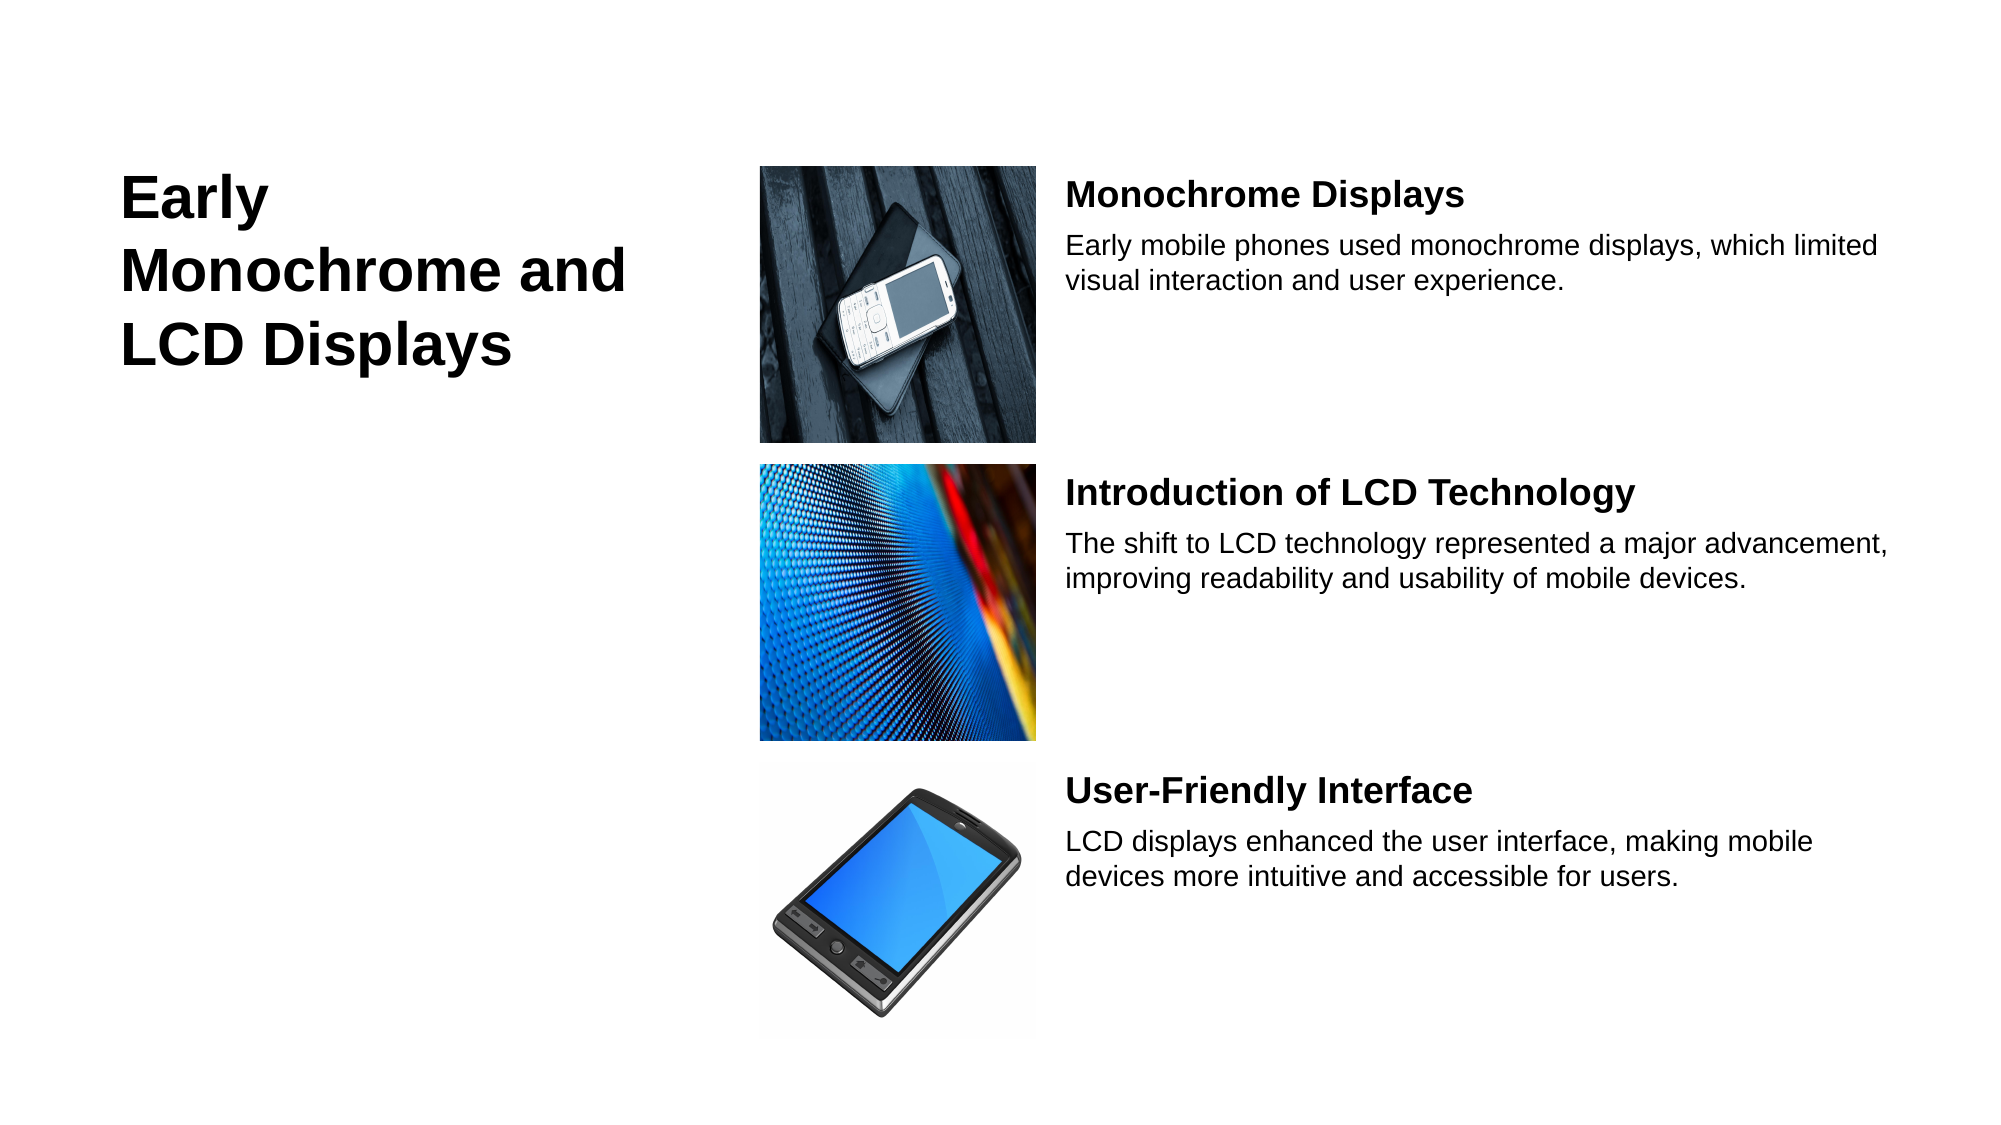

# Early Monochrome and LCD Displays
Monochrome Displays
Early mobile phones used monochrome displays, which limited visual interaction and user experience.
Introduction of LCD Technology
The shift to LCD technology represented a major advancement, improving readability and usability of mobile devices.
User-Friendly Interface
LCD displays enhanced the user interface, making mobile devices more intuitive and accessible for users.